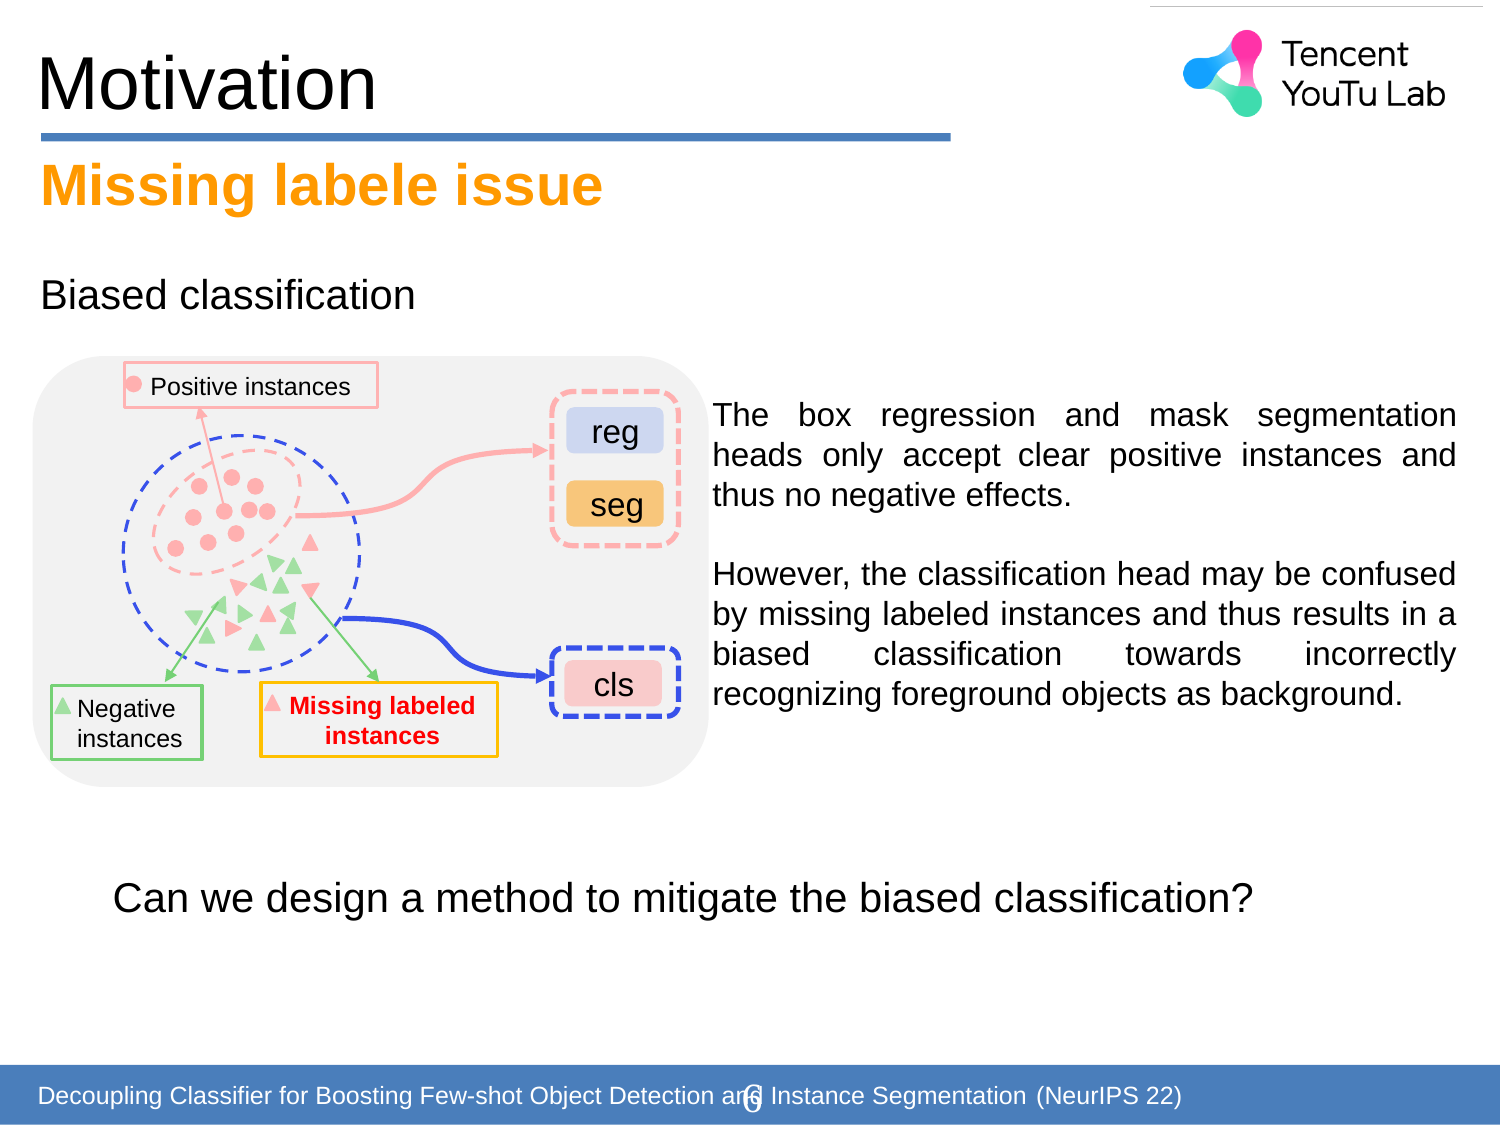

# Motivation
Missing labele issue

Biased classification

Positive instances

reg

seg

cls

 Missing labeled
 instances
Negative
 instances

The box regression and mask segmentation
heads only accept clear positive instances and thus no negative effects.

However, the classification head may be confused by missing labeled instances and thus results in a biased classification towards incorrectly recognizing foreground objects as background.
Can we design a method to mitigate the biased classification?
6